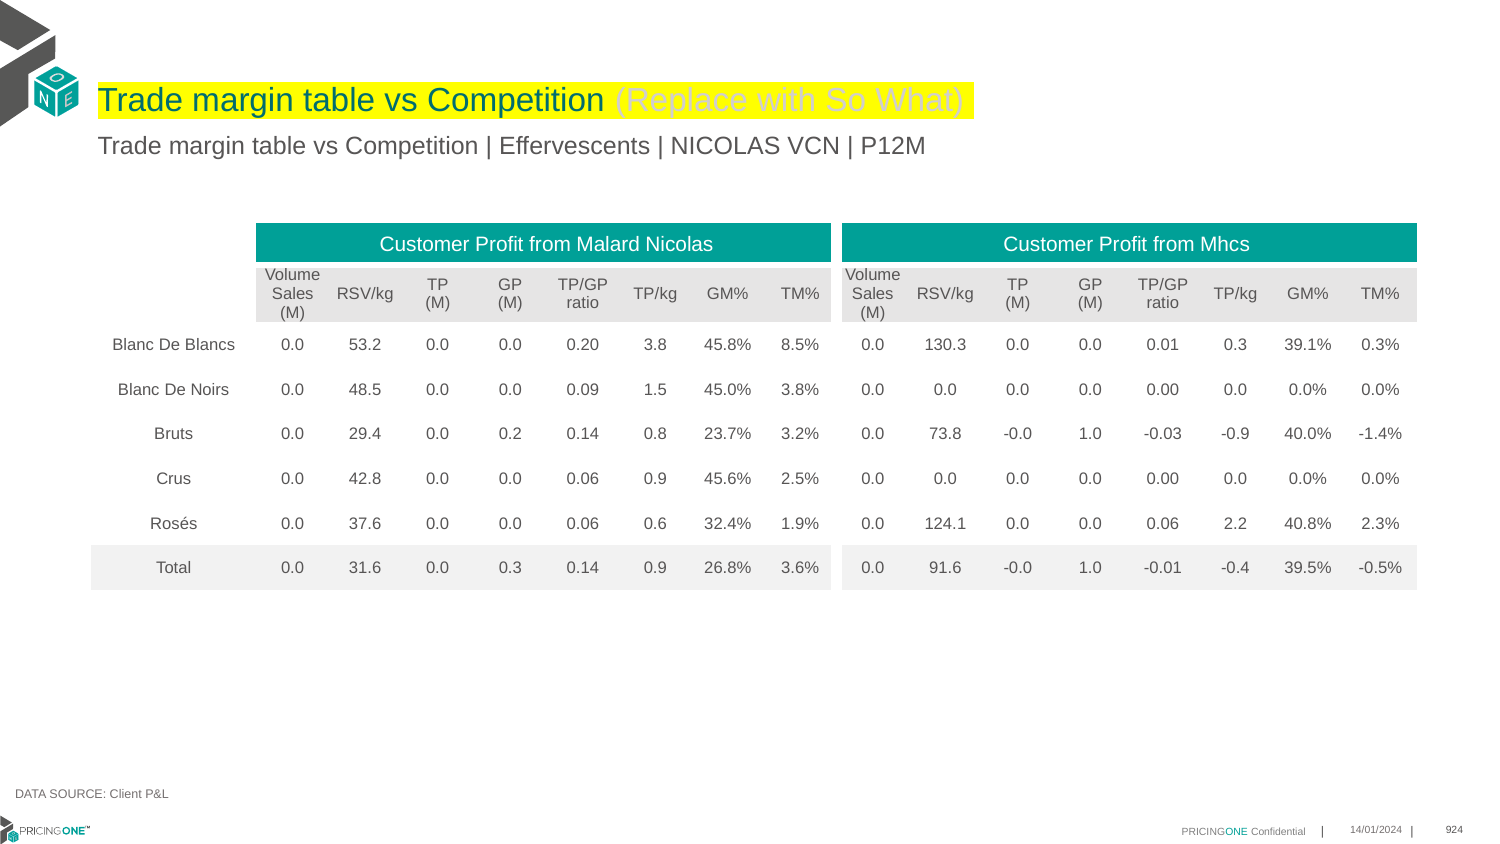

# Trade margin table vs Competition (Replace with So What)
Trade margin table vs Competition | Effervescents | NICOLAS VCN | P12M
|  | Customer Profit from Malard Nicolas |  |  |  |  |  |  |  | Customer Profit from Mhcs |  |  |  |  |  |  |  |
| --- | --- | --- | --- | --- | --- | --- | --- | --- | --- | --- | --- | --- | --- | --- | --- | --- |
|  | Volume Sales (M) | RSV/kg | TP (M) | GP (M) | TP/GP ratio | TP/kg | GM% | TM% | Volume Sales (M) | RSV/kg | TP (M) | GP (M) | TP/GP ratio | TP/kg | GM% | TM% |
| Blanc De Blancs | 0.0 | 53.2 | 0.0 | 0.0 | 0.20 | 3.8 | 45.8% | 8.5% | 0.0 | 130.3 | 0.0 | 0.0 | 0.01 | 0.3 | 39.1% | 0.3% |
| Blanc De Noirs | 0.0 | 48.5 | 0.0 | 0.0 | 0.09 | 1.5 | 45.0% | 3.8% | 0.0 | 0.0 | 0.0 | 0.0 | 0.00 | 0.0 | 0.0% | 0.0% |
| Bruts | 0.0 | 29.4 | 0.0 | 0.2 | 0.14 | 0.8 | 23.7% | 3.2% | 0.0 | 73.8 | -0.0 | 1.0 | -0.03 | -0.9 | 40.0% | -1.4% |
| Crus | 0.0 | 42.8 | 0.0 | 0.0 | 0.06 | 0.9 | 45.6% | 2.5% | 0.0 | 0.0 | 0.0 | 0.0 | 0.00 | 0.0 | 0.0% | 0.0% |
| Rosés | 0.0 | 37.6 | 0.0 | 0.0 | 0.06 | 0.6 | 32.4% | 1.9% | 0.0 | 124.1 | 0.0 | 0.0 | 0.06 | 2.2 | 40.8% | 2.3% |
| Total | 0.0 | 31.6 | 0.0 | 0.3 | 0.14 | 0.9 | 26.8% | 3.6% | 0.0 | 91.6 | -0.0 | 1.0 | -0.01 | -0.4 | 39.5% | -0.5% |
DATA SOURCE: Client P&L

14/01/2024
924